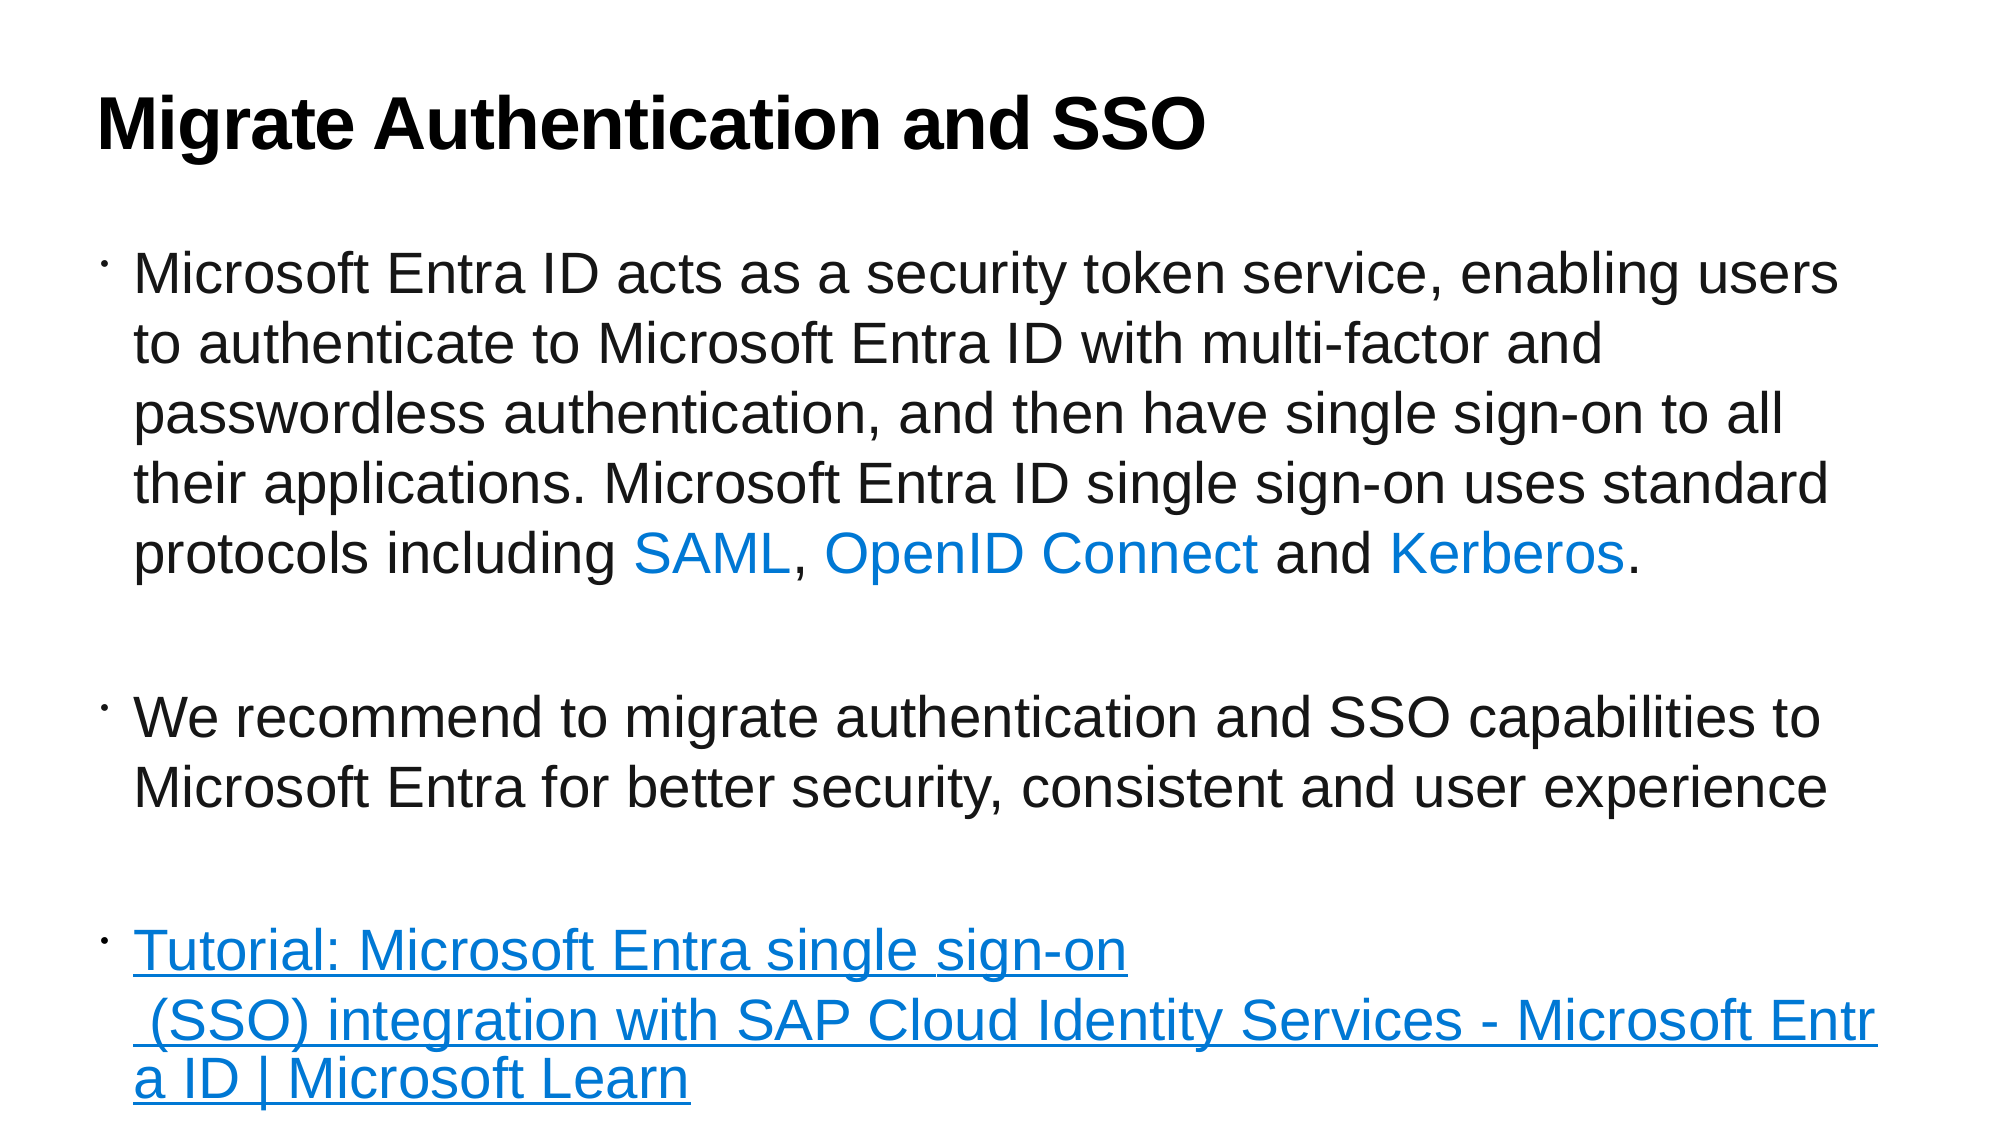

# Migrate Authentication and SSO
Microsoft Entra ID acts as a security token service, enabling users to authenticate to Microsoft Entra ID with multi-factor and passwordless authentication, and then have single sign-on to all their applications. Microsoft Entra ID single sign-on uses standard protocols including SAML, OpenID Connect and Kerberos.

We recommend to migrate authentication and SSO capabilities to Microsoft Entra for better security, consistent and user experience

Tutorial: Microsoft Entra single sign-on (SSO) integration with SAP Cloud Identity Services - Microsoft Entra ID | Microsoft Learn